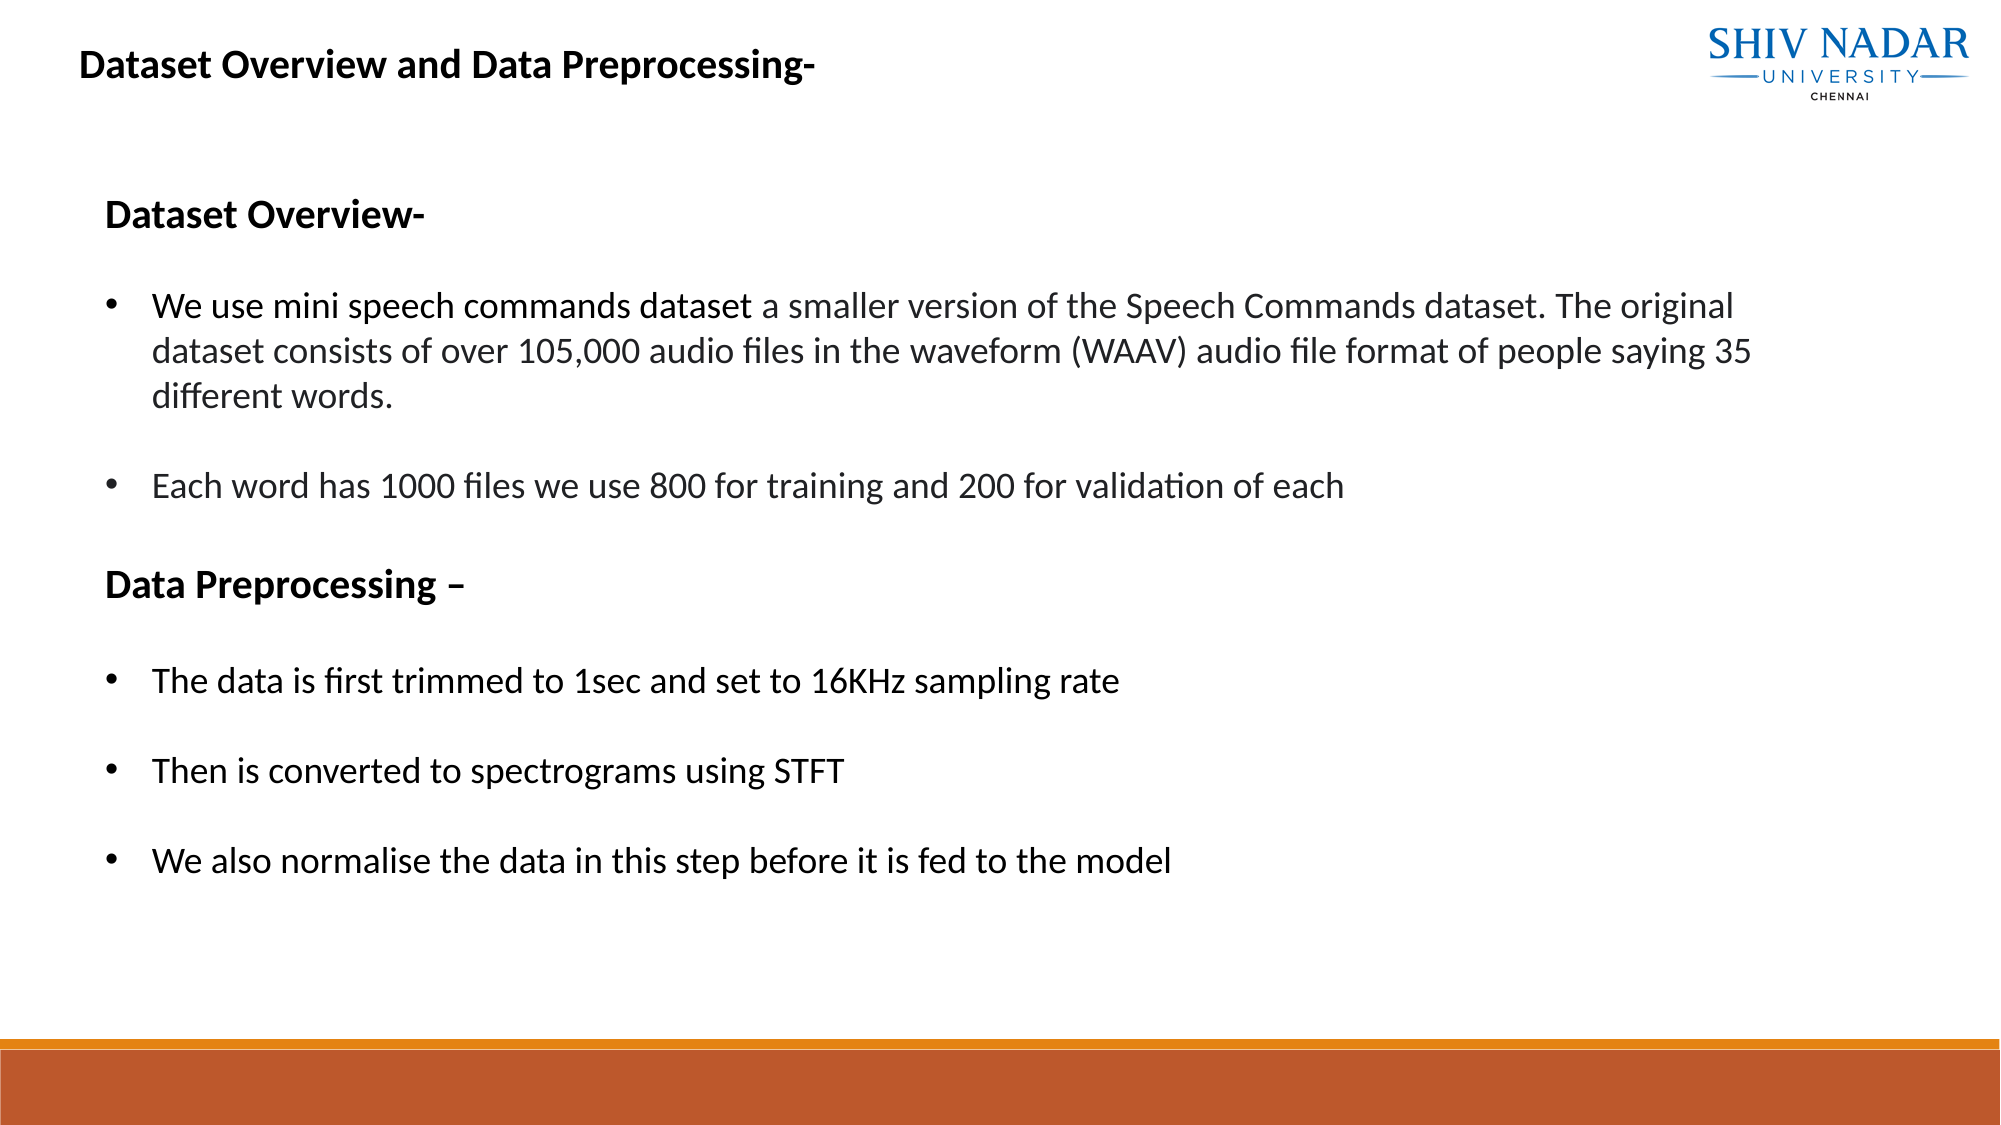

Dataset Overview and Data Preprocessing-
Dataset Overview-

We use mini speech commands dataset a smaller version of the Speech Commands dataset. The original dataset consists of over 105,000 audio files in the waveform (WAAV) audio file format of people saying 35 different words.

Each word has 1000 files we use 800 for training and 200 for validation of each

Data Preprocessing –

The data is first trimmed to 1sec and set to 16KHz sampling rate

Then is converted to spectrograms using STFT

We also normalise the data in this step before it is fed to the model